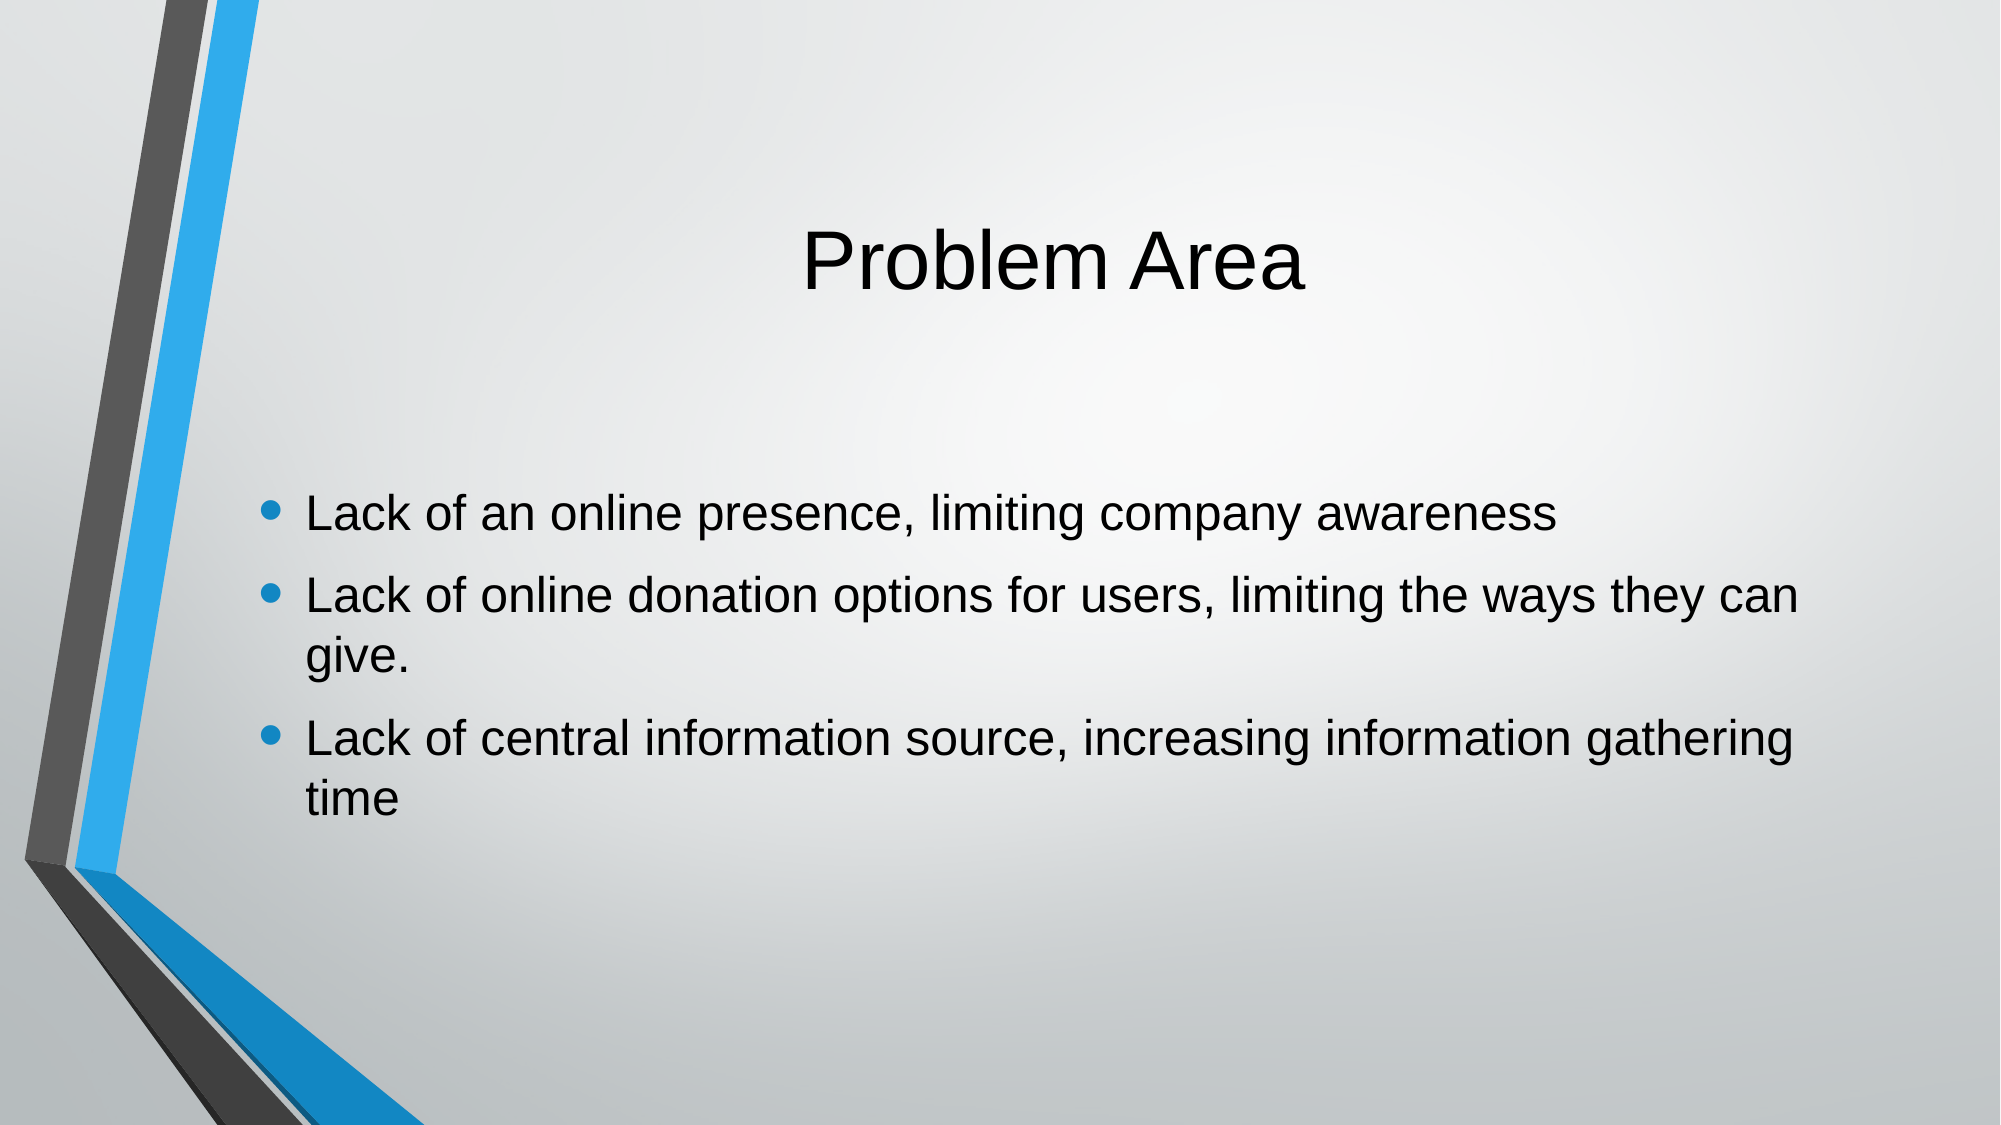

# Problem Area
Lack of an online presence, limiting company awareness
Lack of online donation options for users, limiting the ways they can give.
Lack of central information source, increasing information gathering time